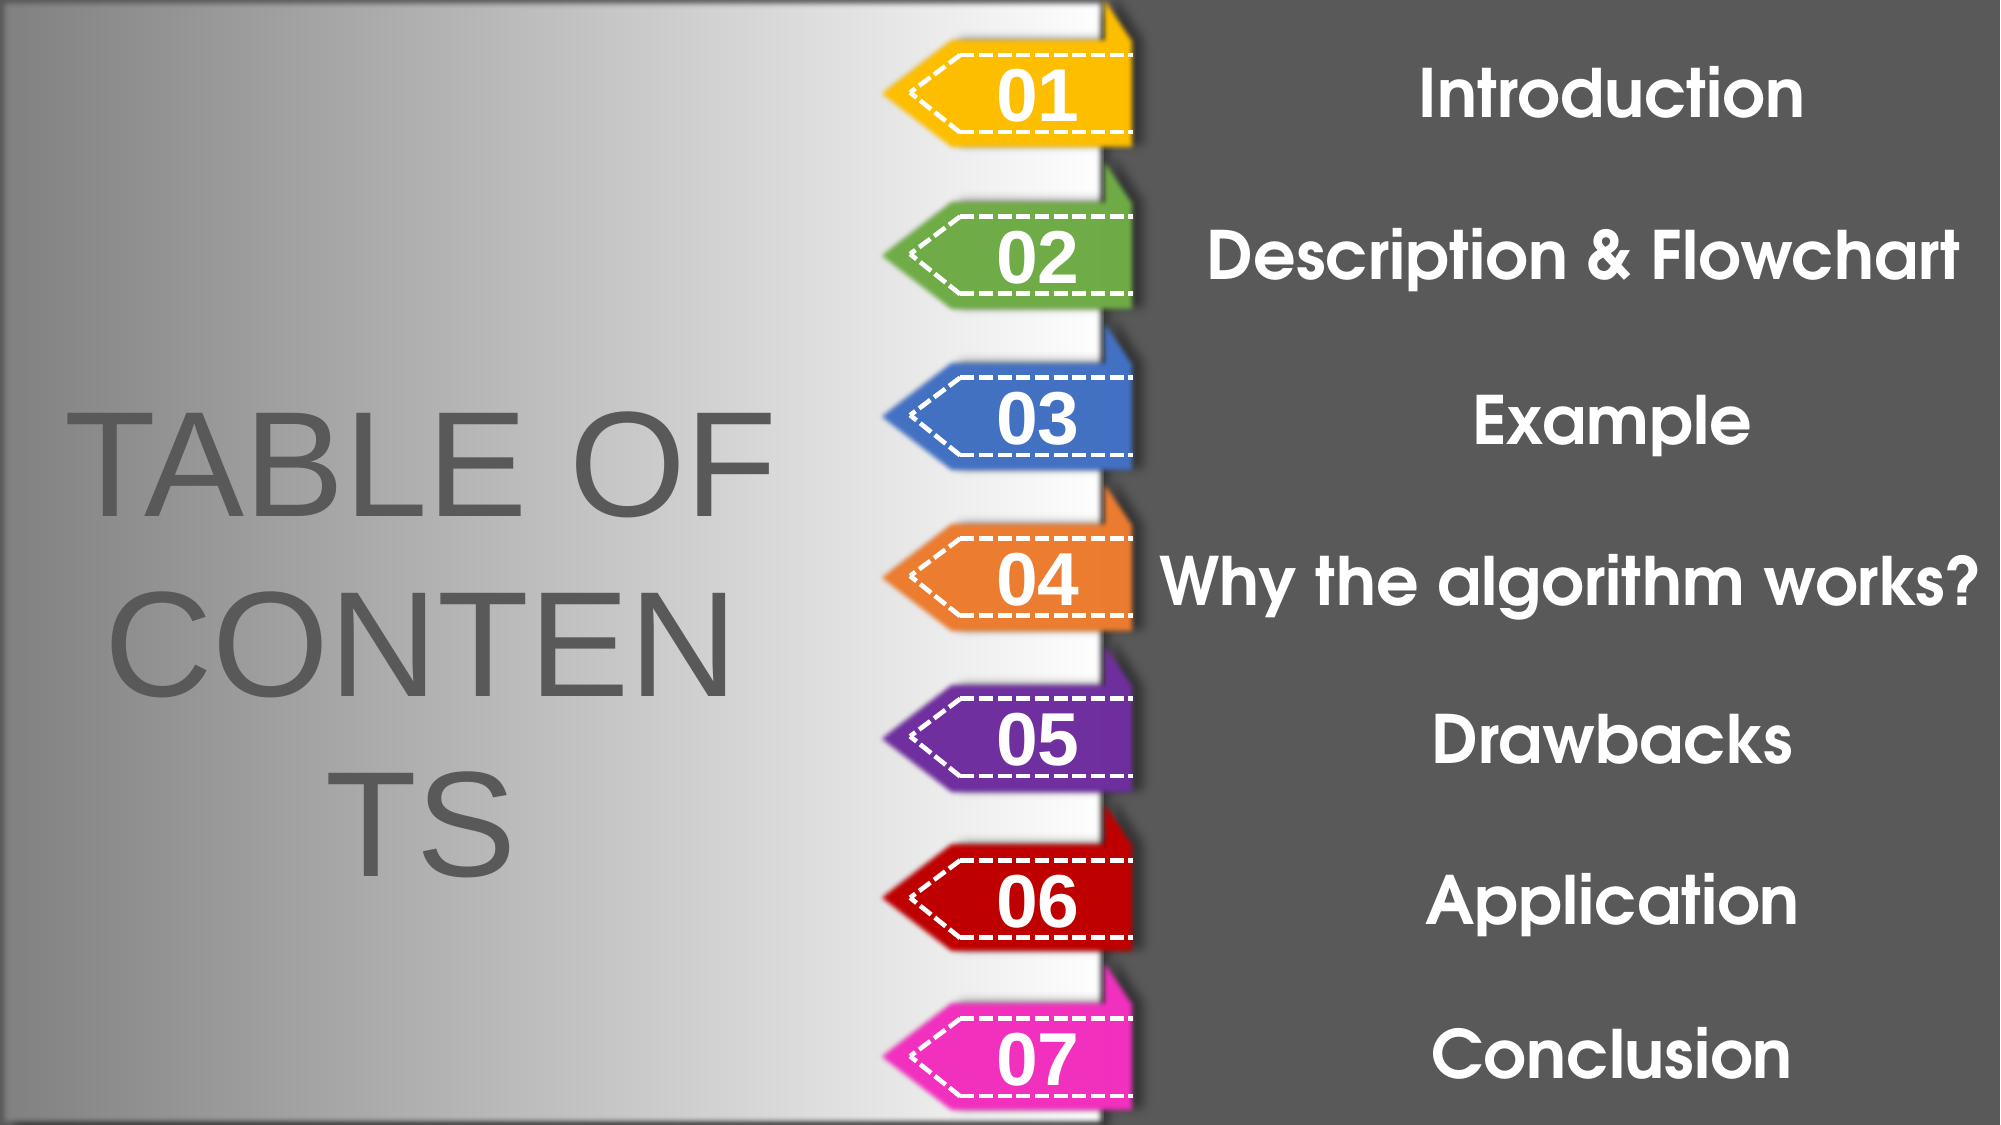

01
Introduction

02
Description & Flowchart

TABLE OF
CONTENTS
03
Example

04
Why the algorithm works?

05
Drawbacks

06
Application

07
Conclusion